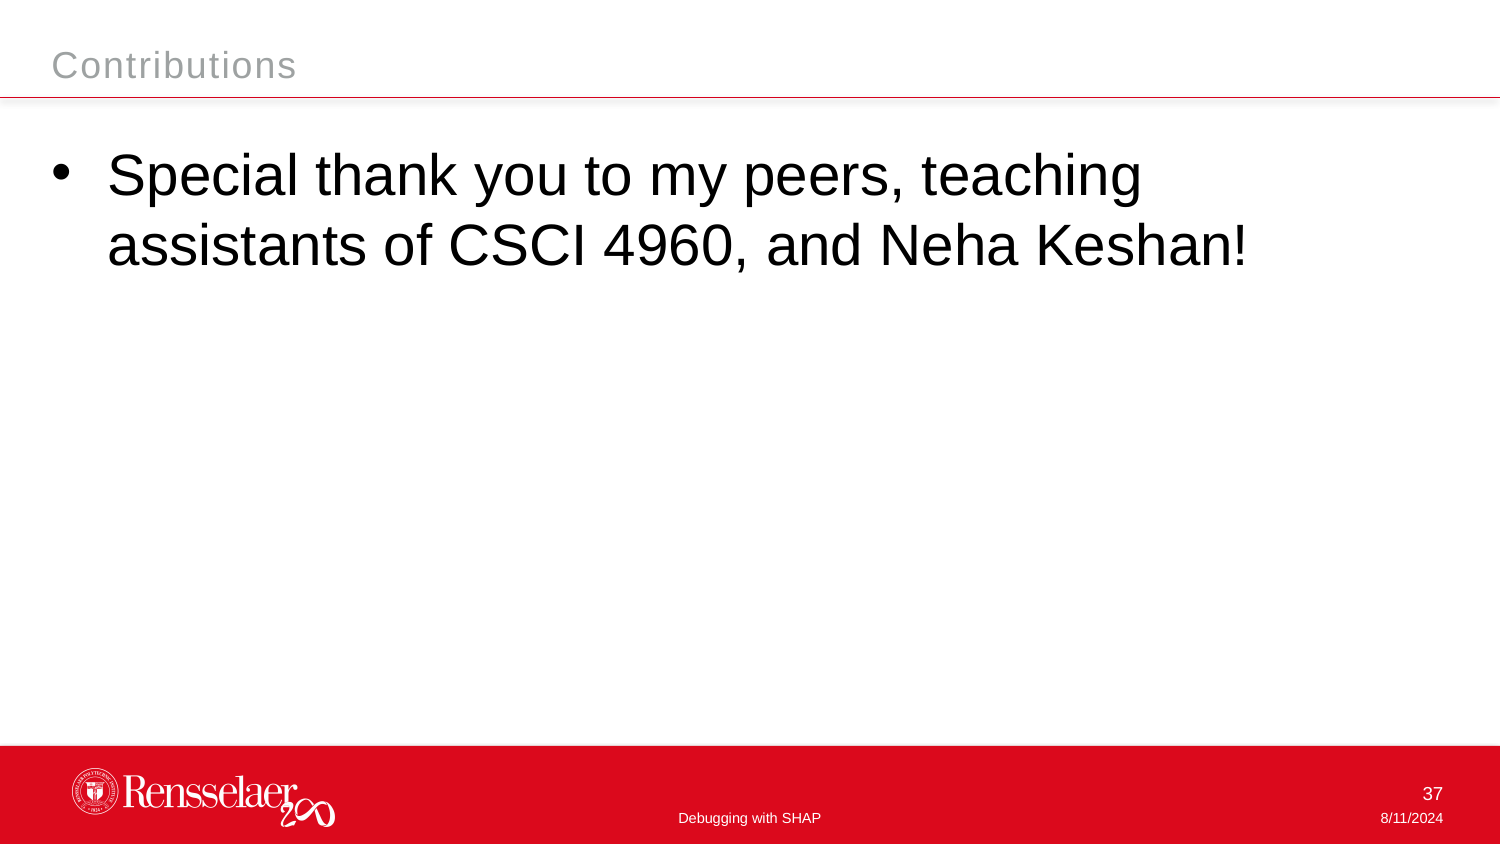

Contributions
Special thank you to my peers, teaching assistants of CSCI 4960, and Neha Keshan!